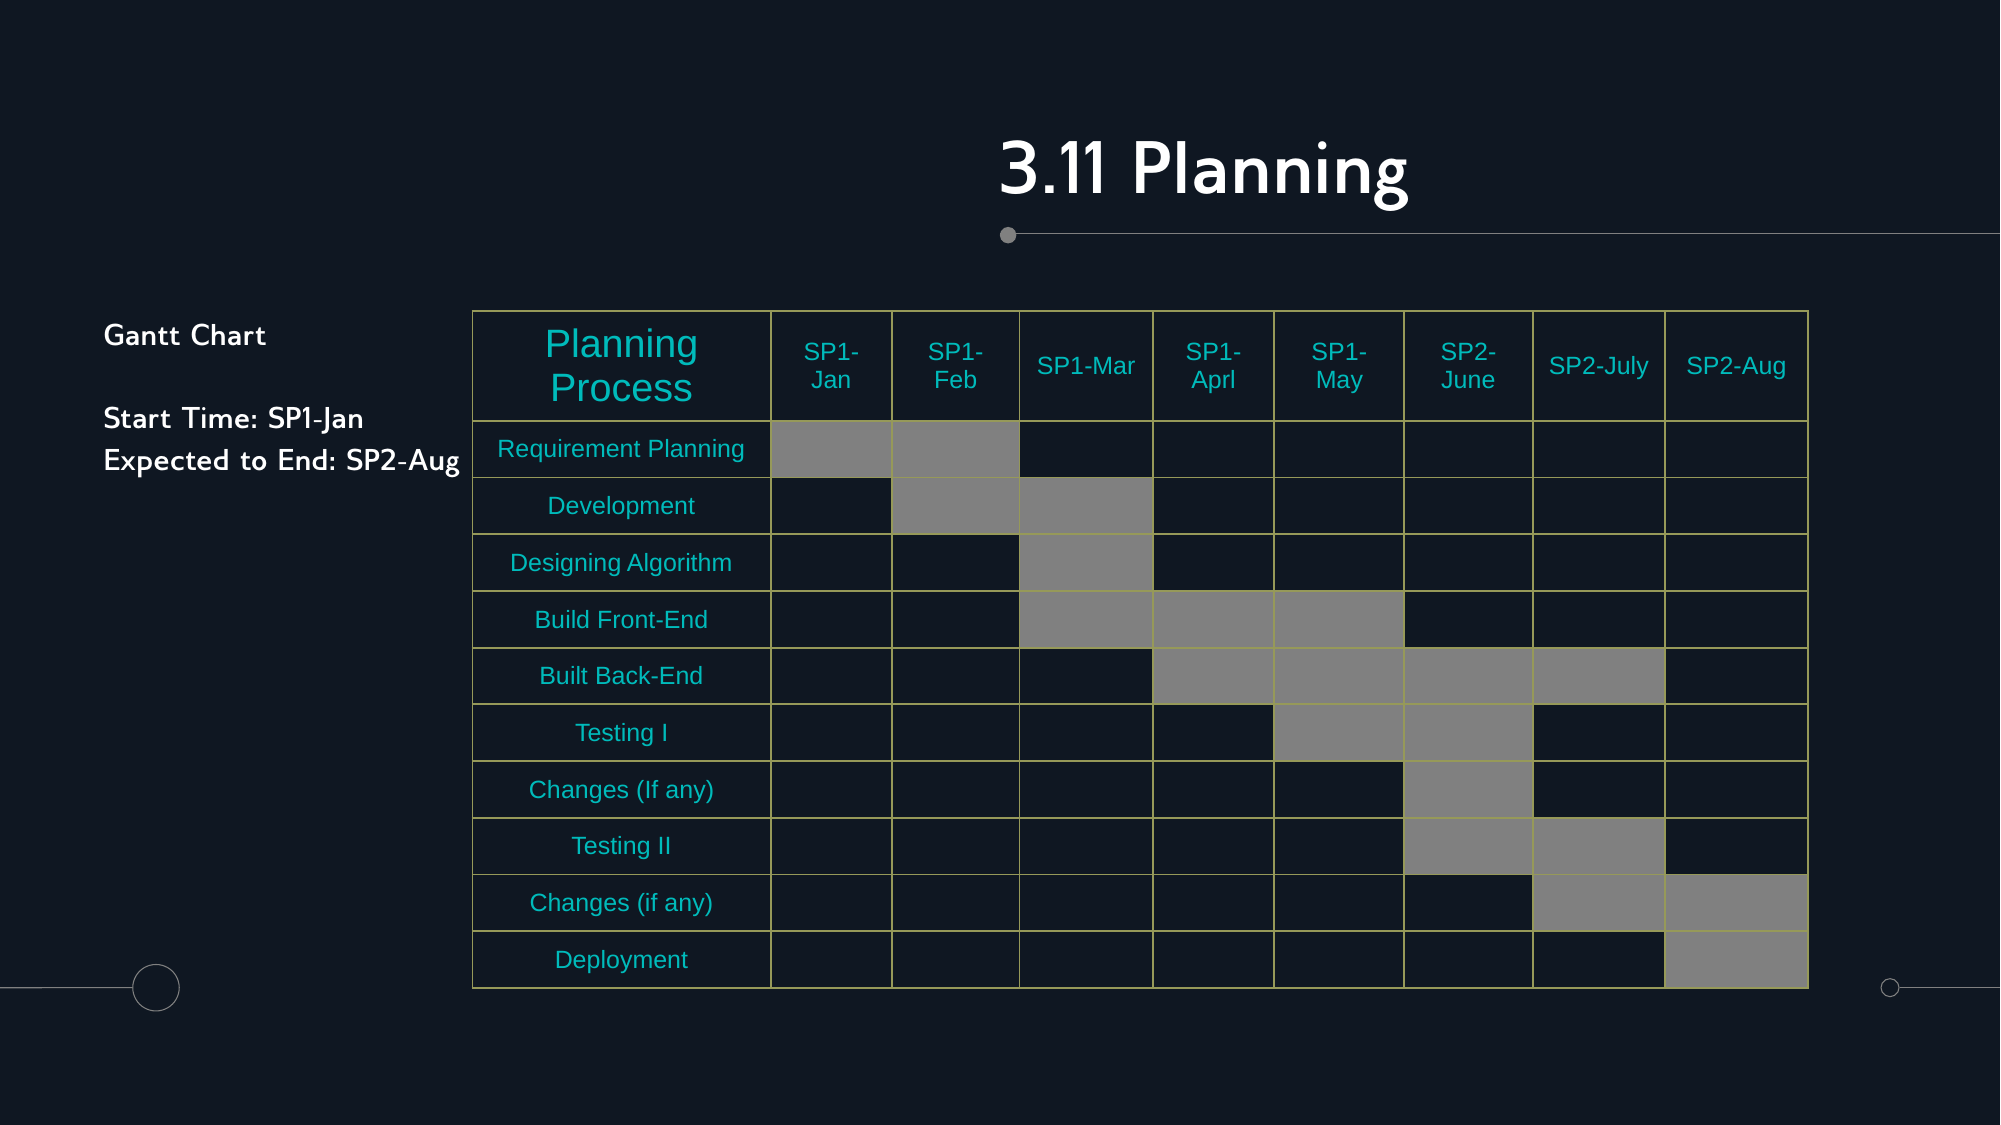

# 3.11 Planning
Gantt Chart

Start Time: SP1-Jan
Expected to End: SP2-Aug
| Planning Process | SP1-Jan | SP1-Feb | SP1-Mar | SP1-Aprl | SP1-May | SP2-June | SP2-July | SP2-Aug |
| --- | --- | --- | --- | --- | --- | --- | --- | --- |
| Requirement Planning |  |  |  |  |  |  |  |  |
| Development |  |  |  |  |  |  |  |  |
| Designing Algorithm |  |  |  |  |  |  |  |  |
| Build Front-End |  |  |  |  |  |  |  |  |
| Built Back-End |  |  |  |  |  |  |  |  |
| Testing I |  |  |  |  |  |  |  |  |
| Changes (If any) |  |  |  |  |  |  |  |  |
| Testing II |  |  |  |  |  |  |  |  |
| Changes (if any) |  |  |  |  |  |  |  |  |
| Deployment |  |  |  |  |  |  |  |  |